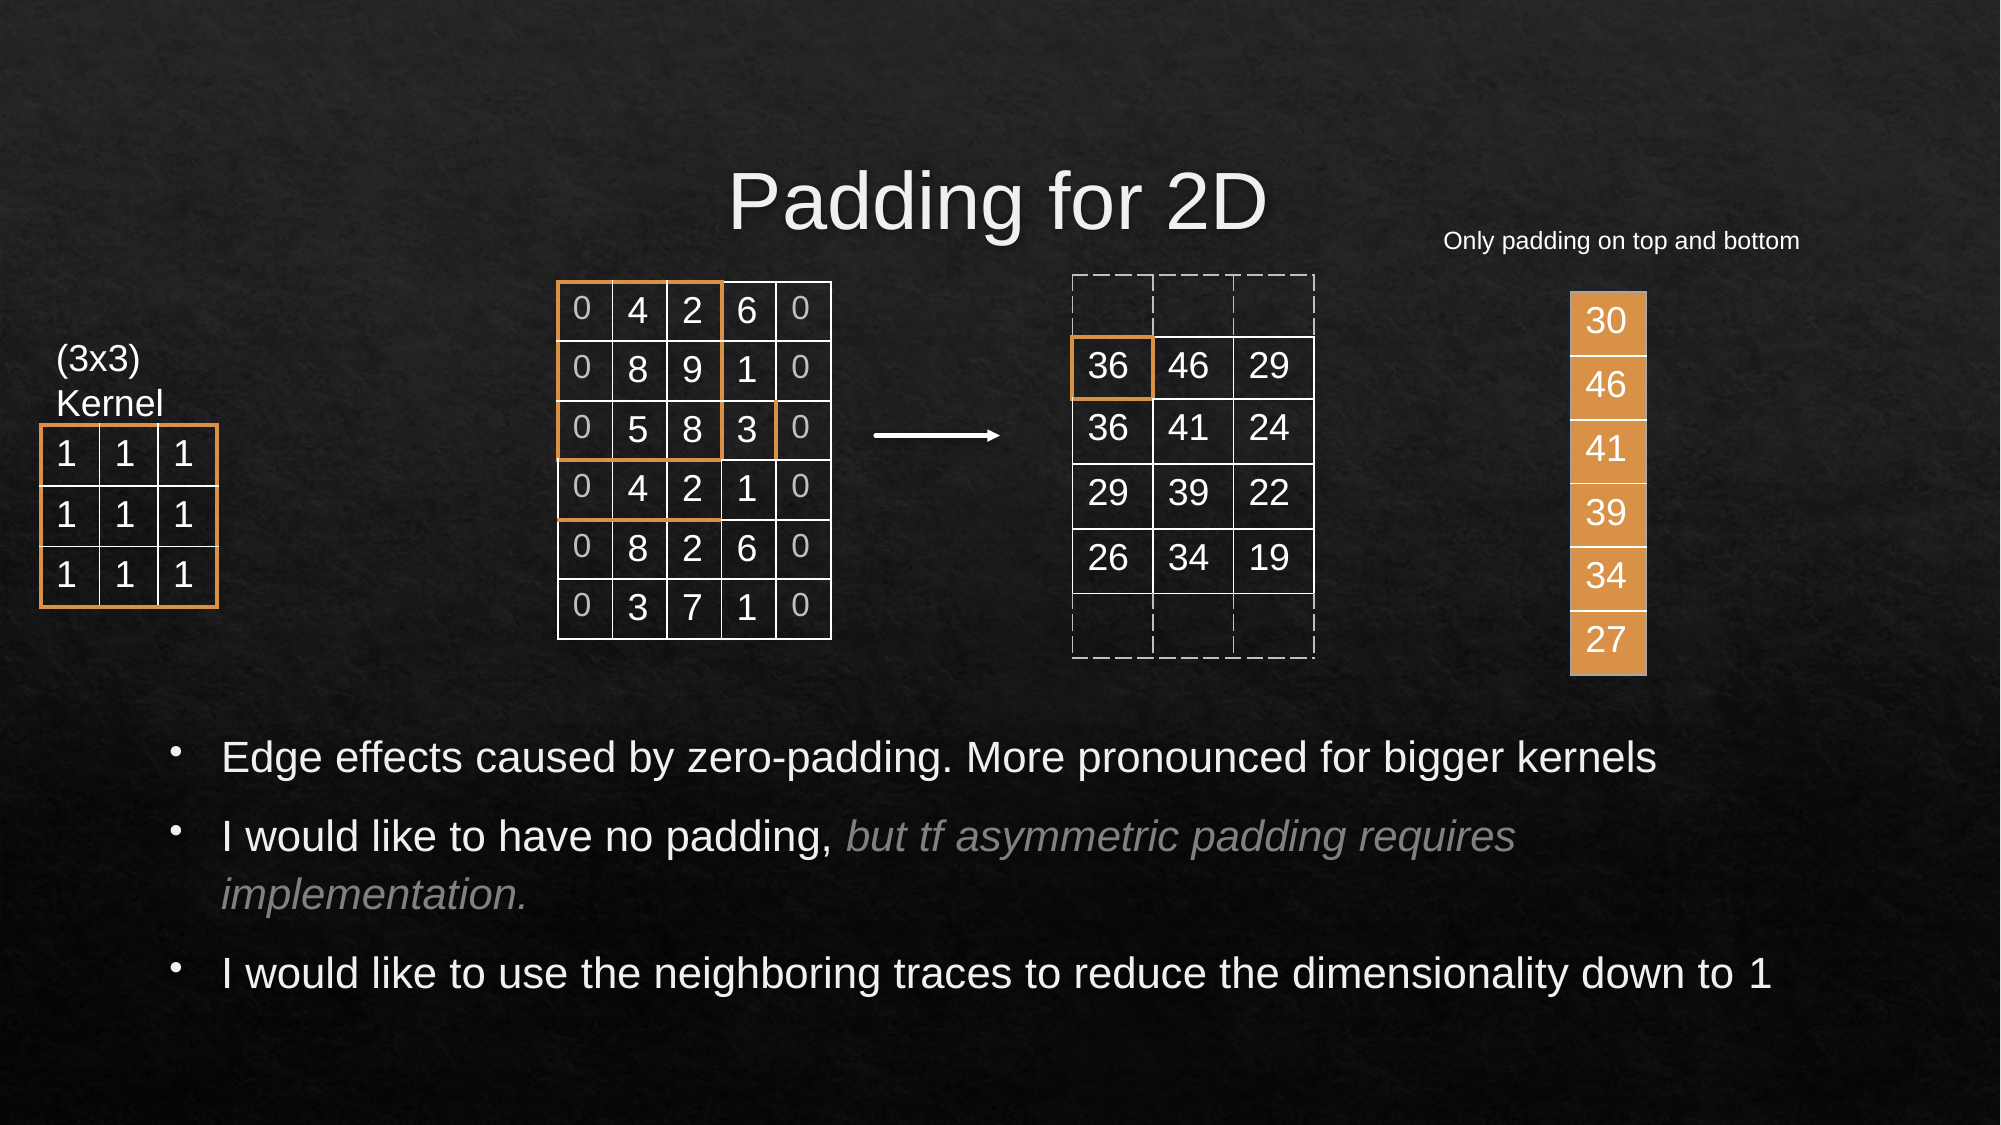

# Padding for 2D
Only padding on top and bottom
|  |  |  |
| --- | --- | --- |
| 36 | 46 | 29 |
| 36 | 41 | 24 |
| 29 | 39 | 22 |
| 26 | 34 | 19 |
|  |  |  |
| 0 | 4 | 2 | 6 | 0 |
| --- | --- | --- | --- | --- |
| 0 | 8 | 9 | 1 | 0 |
| 0 | 5 | 8 | 3 | 0 |
| 0 | 4 | 2 | 1 | 0 |
| 0 | 8 | 2 | 6 | 0 |
| 0 | 3 | 7 | 1 | 0 |
| 30 |
| --- |
| 46 |
| 41 |
| 39 |
| 34 |
| 27 |
(3x3)
Kernel
| 1 | 1 | 1 |
| --- | --- | --- |
| 1 | 1 | 1 |
| 1 | 1 | 1 |
Edge effects caused by zero-padding. More pronounced for bigger kernels
I would like to have no padding, but tf asymmetric padding requires implementation.
I would like to use the neighboring traces to reduce the dimensionality down to 1